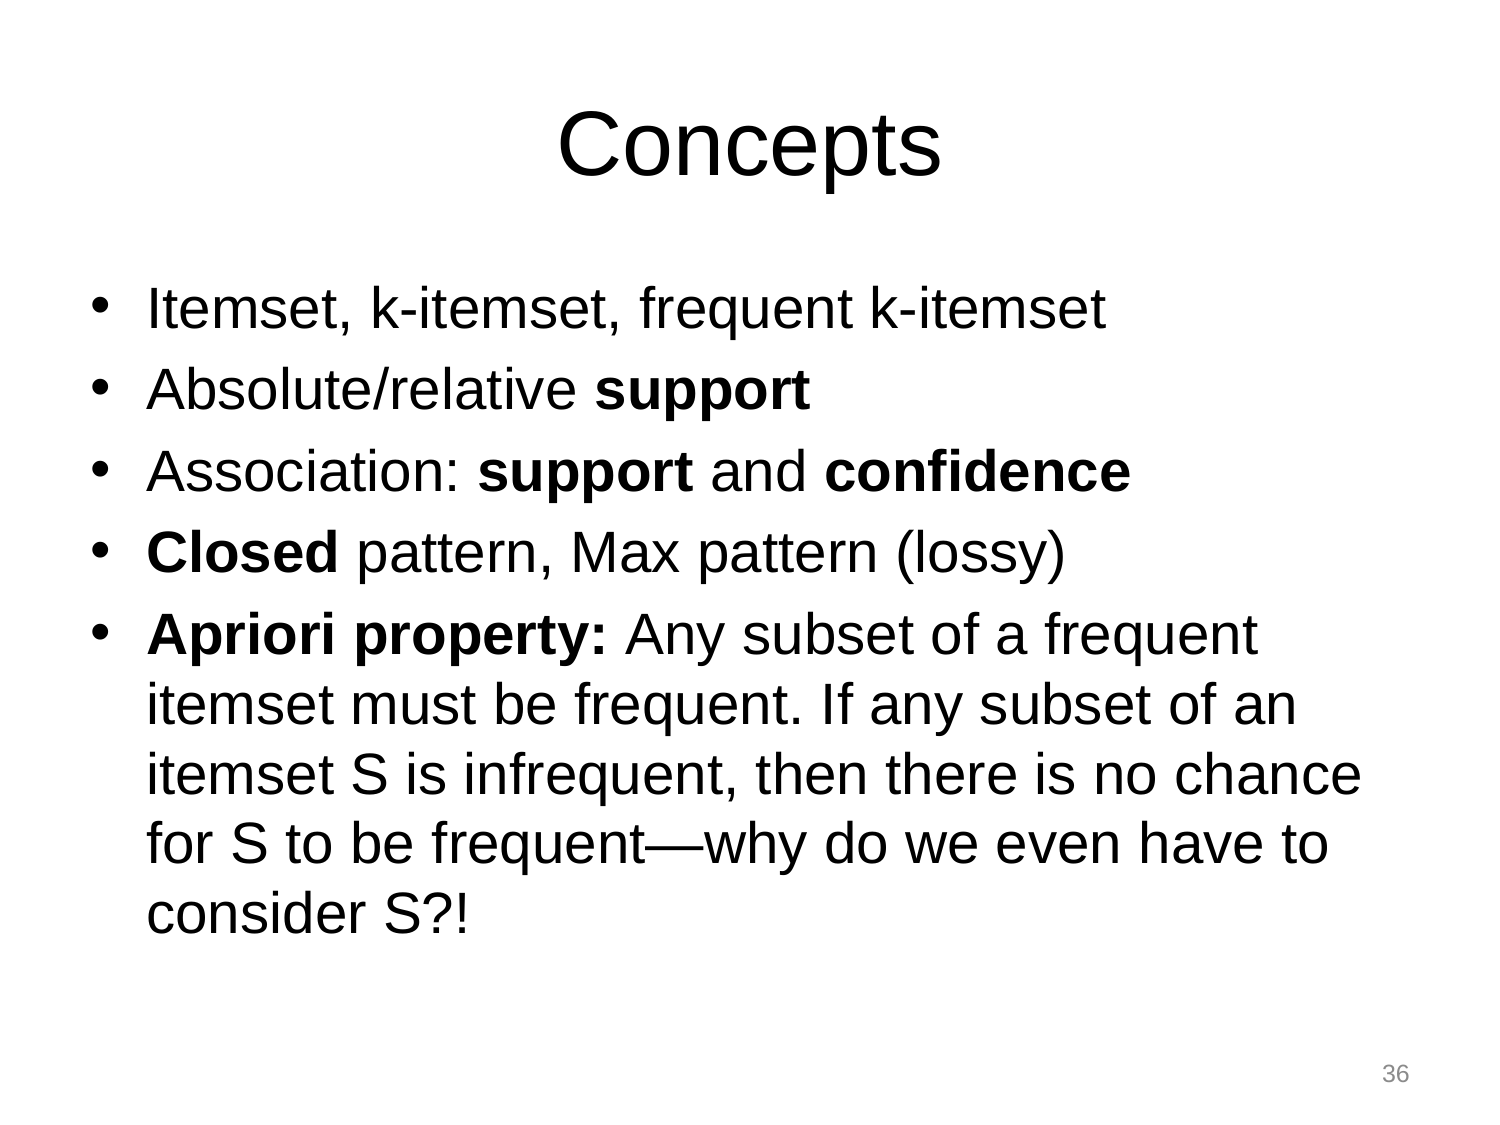

# Concepts
Itemset, k-itemset, frequent k-itemset
Absolute/relative support
Association: support and confidence
Closed pattern, Max pattern (lossy)
Apriori property: Any subset of a frequent itemset must be frequent. If any subset of an itemset S is infrequent, then there is no chance for S to be frequent—why do we even have to consider S?!

36